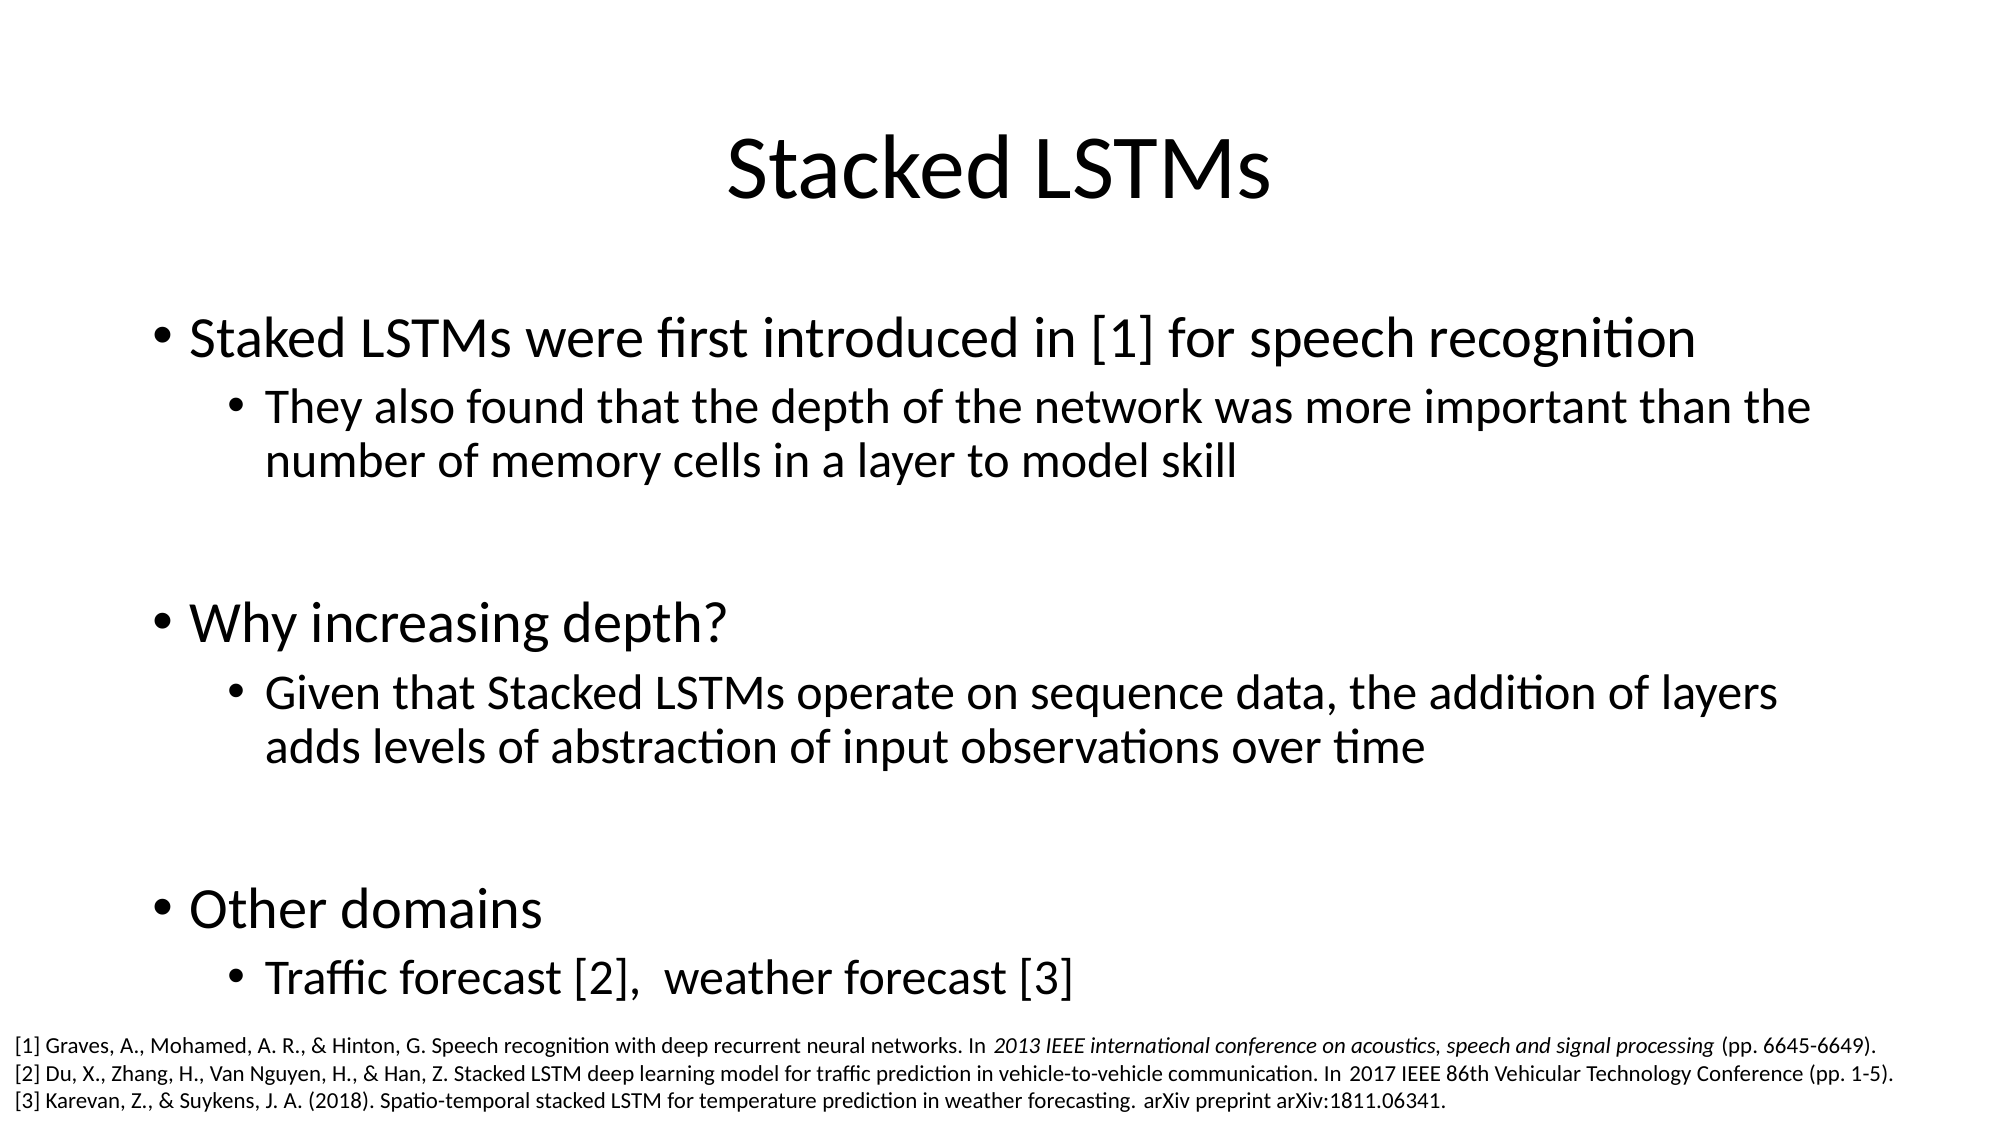

# Stacked LSTMs
Staked LSTMs were first introduced in [1] for speech recognition
They also found that the depth of the network was more important than the number of memory cells in a layer to model skill

Why increasing depth?
Given that Stacked LSTMs operate on sequence data, the addition of layers adds levels of abstraction of input observations over time

Other domains
Traffic forecast [2],  weather forecast [3]
[1] Graves, A., Mohamed, A. R., & Hinton, G. Speech recognition with deep recurrent neural networks. In 2013 IEEE international conference on acoustics, speech and signal processing (pp. 6645-6649).
[2] Du, X., Zhang, H., Van Nguyen, H., & Han, Z. Stacked LSTM deep learning model for traffic prediction in vehicle-to-vehicle communication. In 2017 IEEE 86th Vehicular Technology Conference (pp. 1-5).
[3] Karevan, Z., & Suykens, J. A. (2018). Spatio-temporal stacked LSTM for temperature prediction in weather forecasting. arXiv preprint arXiv:1811.06341.